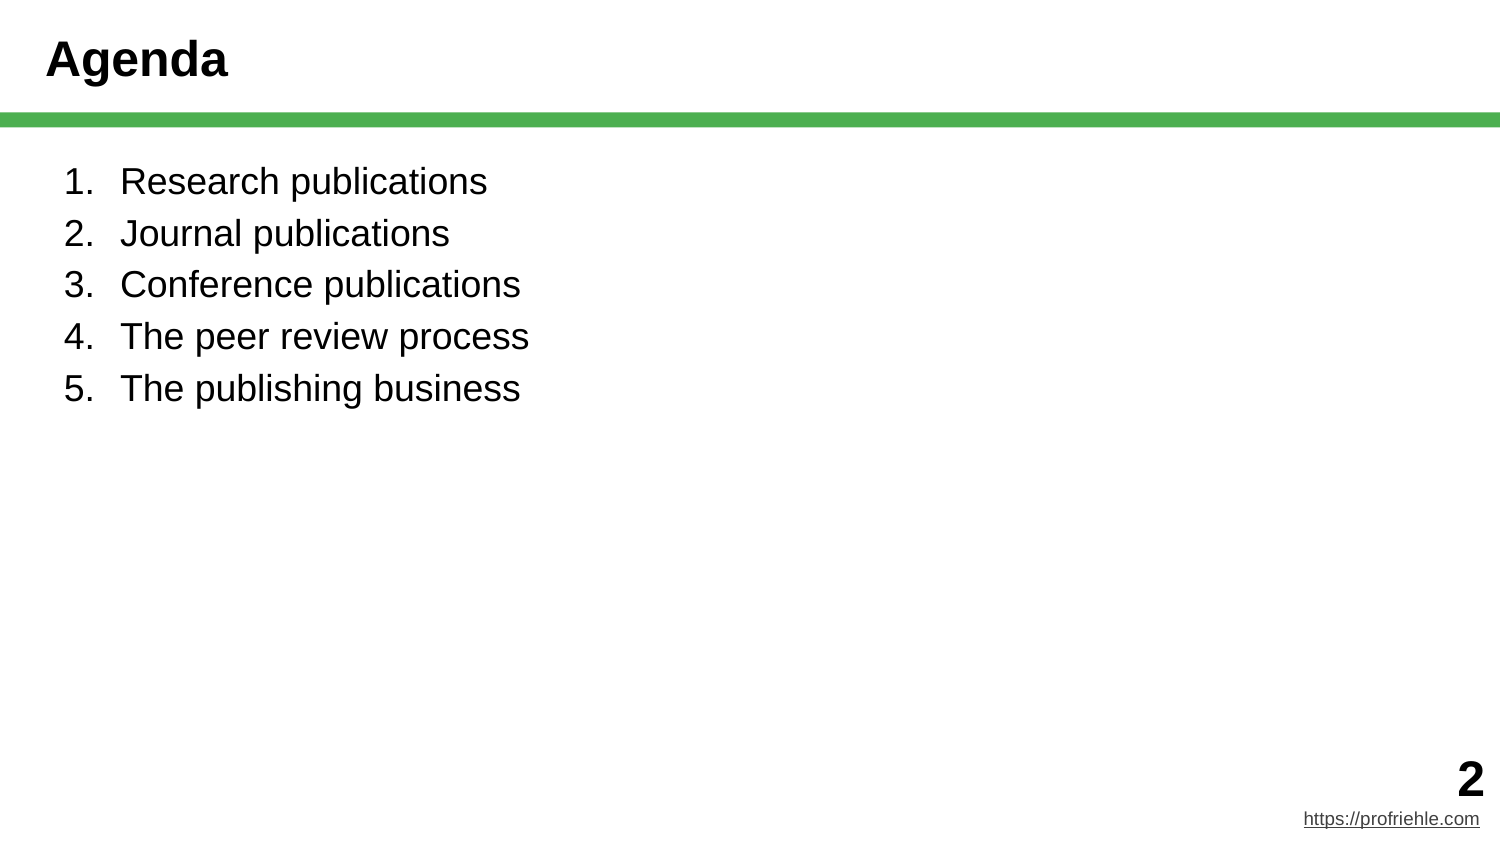

# Agenda
Research publications
Journal publications
Conference publications
The peer review process
The publishing business
2
https://profriehle.com